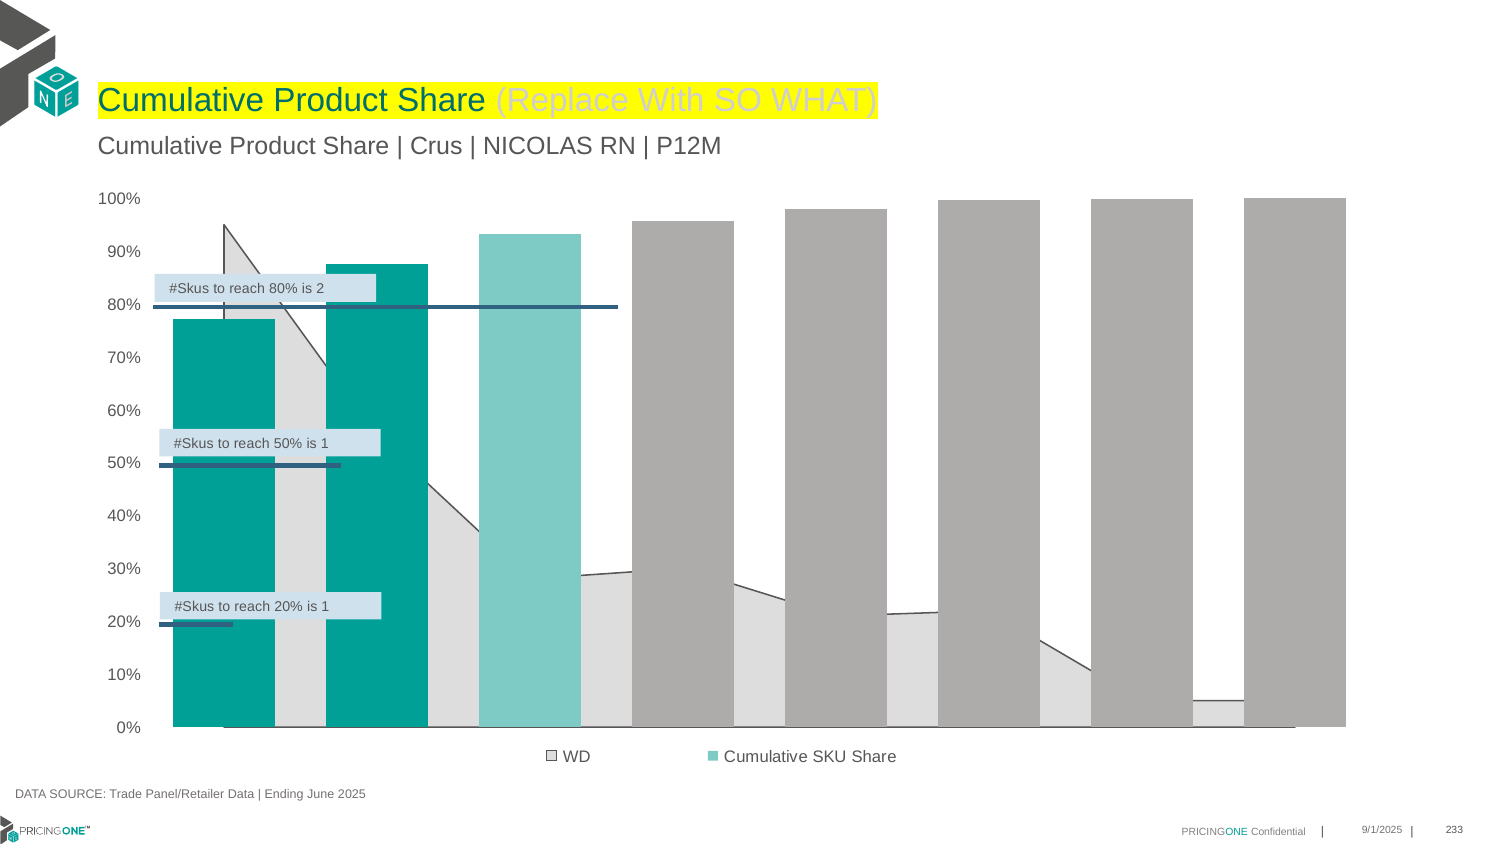

# Cumulative Product Share (Replace With SO WHAT)
Cumulative Product Share | Crus | NICOLAS RN | P12M

### Chart

| Category | WD | Cumulative SKU Share |
|---|---|---|
| Malard | 0.95 | 0.7725414982761376 |
| Vesselle | 0.55 | 0.8750142703838162 |
| Louis Marti | 0.28 | 0.9323926296321665 |
| Nicolas | 0.3 | 0.9570746854807406 |
| Louis Marti | 0.21 | 0.9794278146905038 |
| Nicolas | 0.22 | 0.9967806014110554 |
| Nicolas | 0.05 | 0.9985158800831105 |
| All Others | 0.05 | 0.9999999999999998 |
#Skus to reach 80% is 2
#Skus to reach 50% is 1
#Skus to reach 20% is 1
DATA SOURCE: Trade Panel/Retailer Data | Ending June 2025

9/1/2025
233